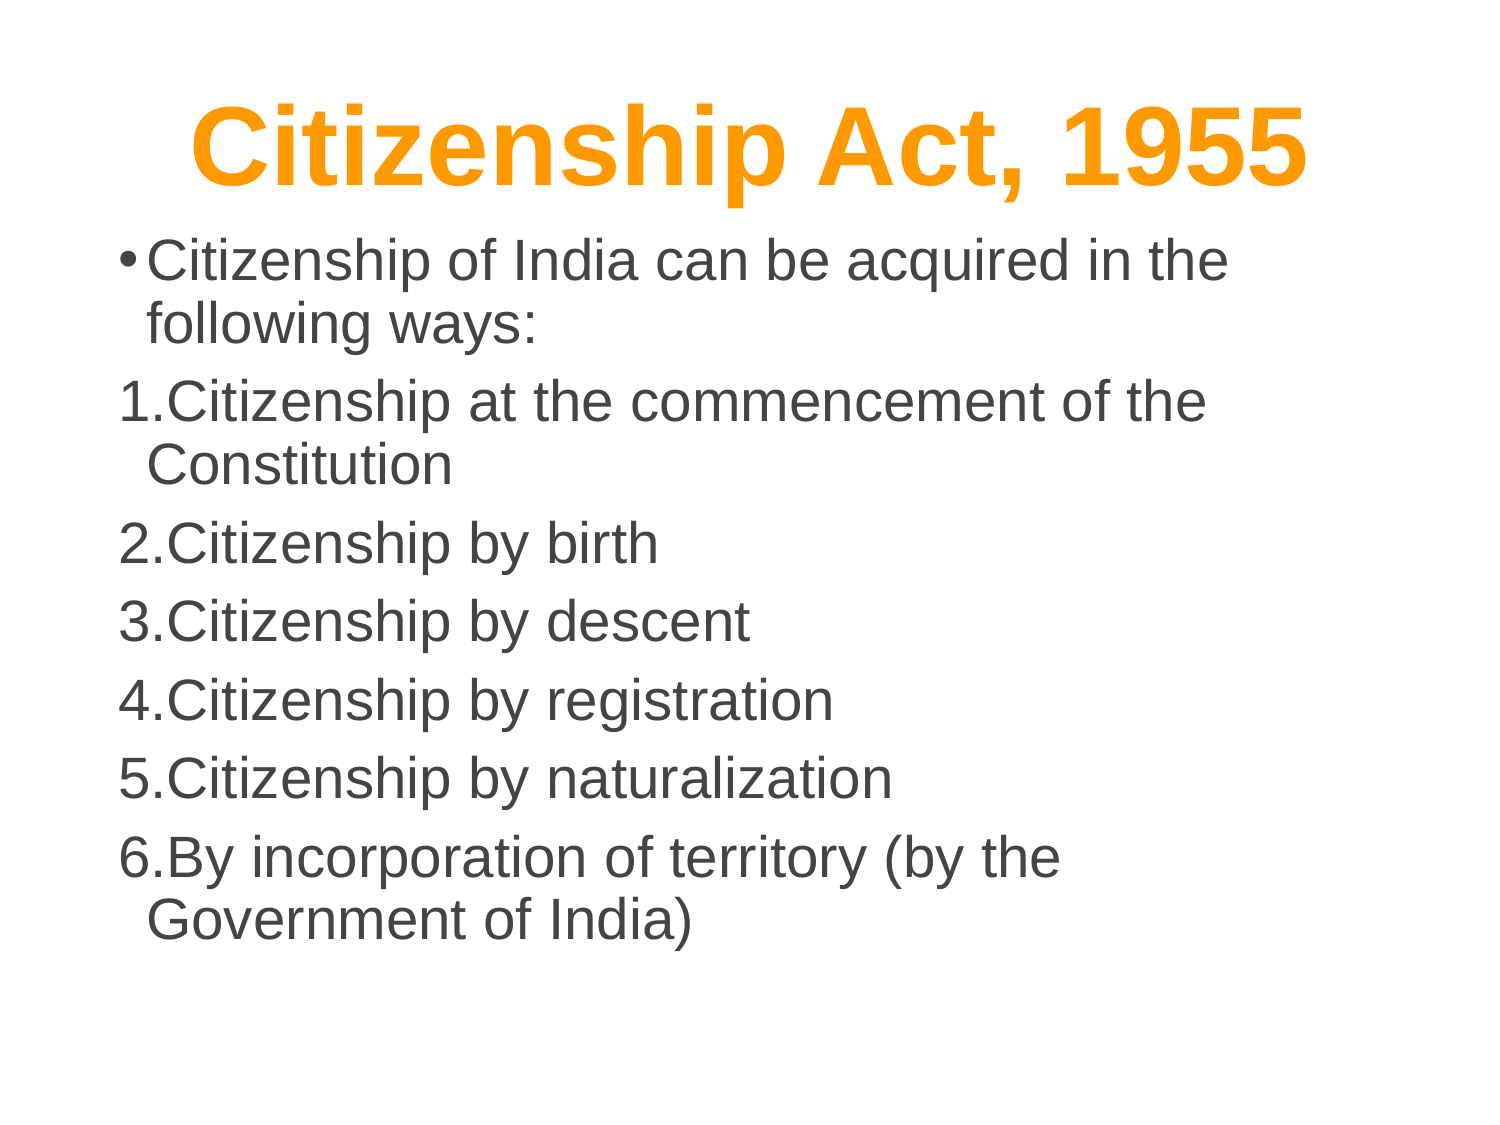

# Citizenship Act, 1955
Citizenship of India can be acquired in the following ways:
Citizenship at the commencement of the Constitution
Citizenship by birth
Citizenship by descent
Citizenship by registration
Citizenship by naturalization
By incorporation of territory (by the Government of India)